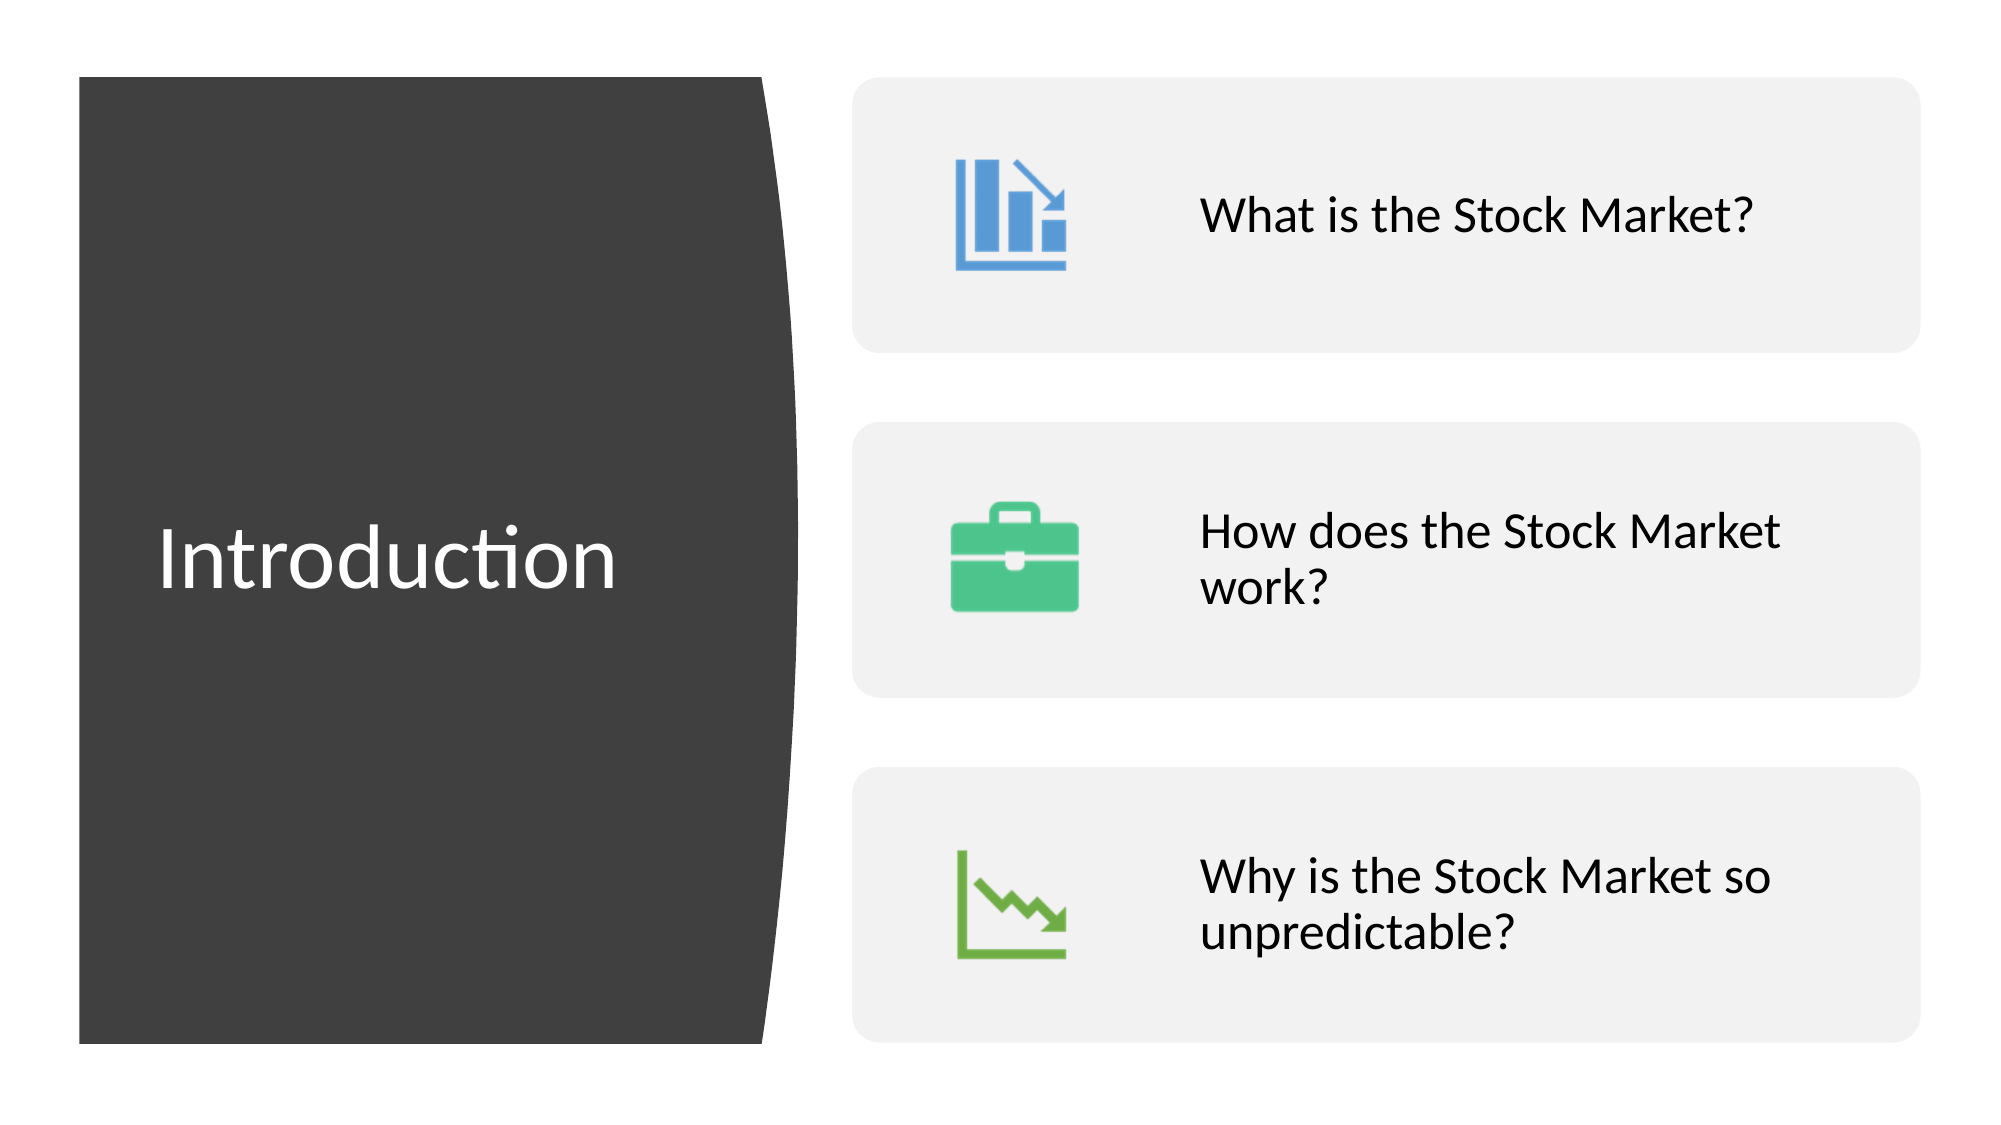

What is the Stock Market?
How does the Stock Market work?
Why is the Stock Market so unpredictable?

# Introduction